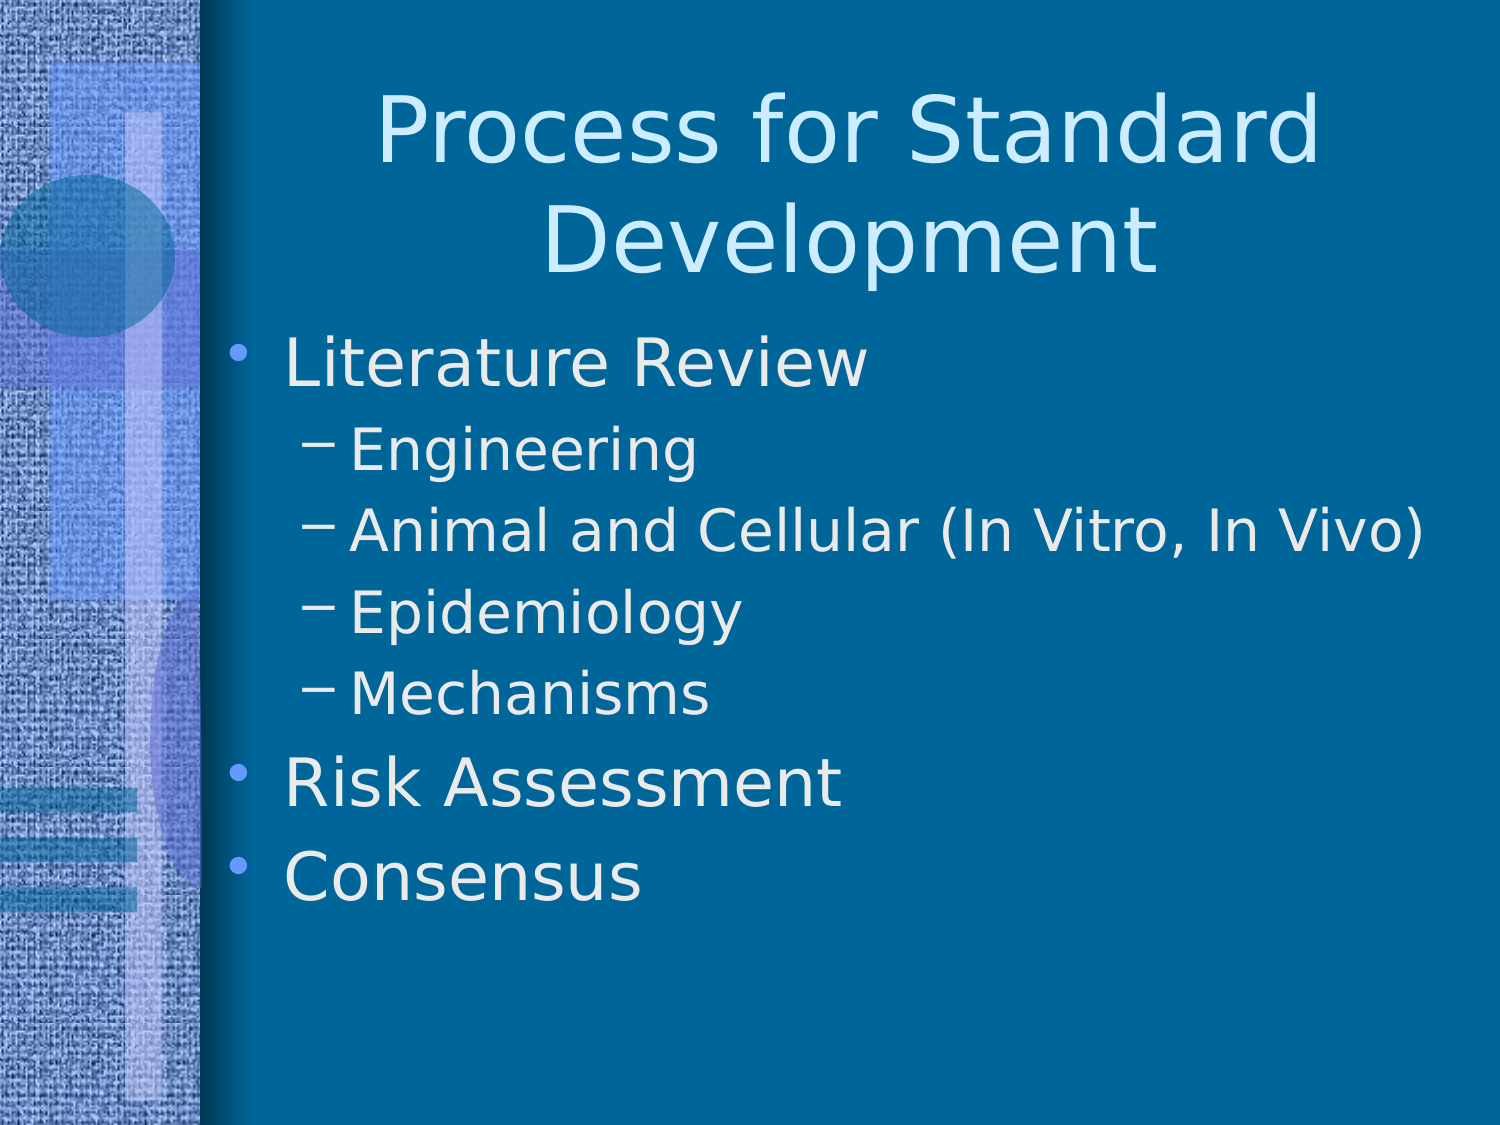

# Process for Standard Development
Literature Review
Engineering
Animal and Cellular (In Vitro, In Vivo)
Epidemiology
Mechanisms
Risk Assessment
Consensus